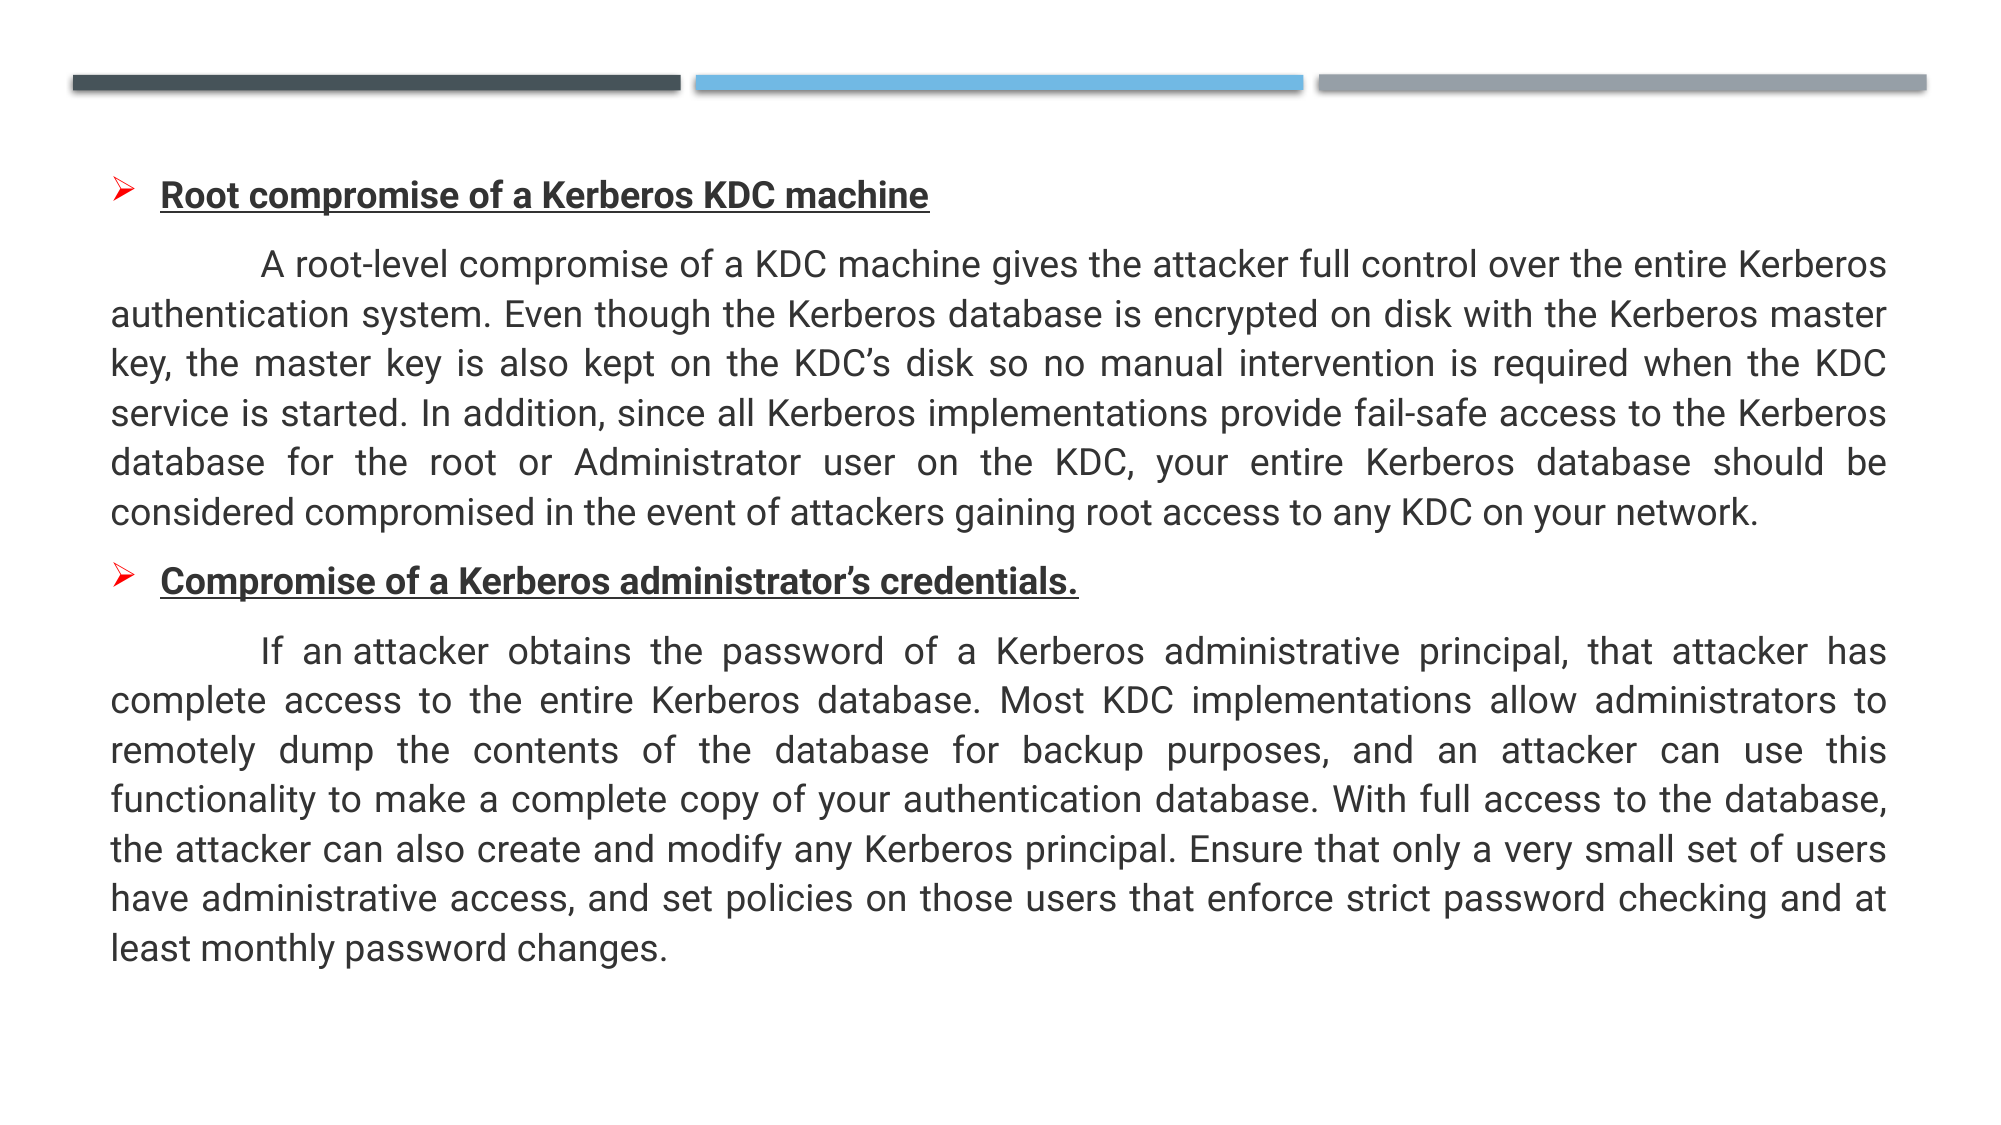

Root compromise of a Kerberos KDC machine
	A root-level compromise of a KDC machine gives the attacker full control over the entire Kerberos authentication system. Even though the Kerberos database is encrypted on disk with the Kerberos master key, the master key is also kept on the KDC’s disk so no manual intervention is required when the KDC service is started. In addition, since all Kerberos implementations provide fail-safe access to the Kerberos database for the root or Administrator user on the KDC, your entire Kerberos database should be considered compromised in the event of attackers gaining root access to any KDC on your network.
Compromise of a Kerberos administrator’s credentials.
	If an attacker obtains the password of a Kerberos administrative principal, that attacker has complete access to the entire Kerberos database. Most KDC implementations allow administrators to remotely dump the contents of the database for backup purposes, and an attacker can use this functionality to make a complete copy of your authentication database. With full access to the database, the attacker can also create and modify any Kerberos principal. Ensure that only a very small set of users have administrative access, and set policies on those users that enforce strict password checking and at least monthly password changes.